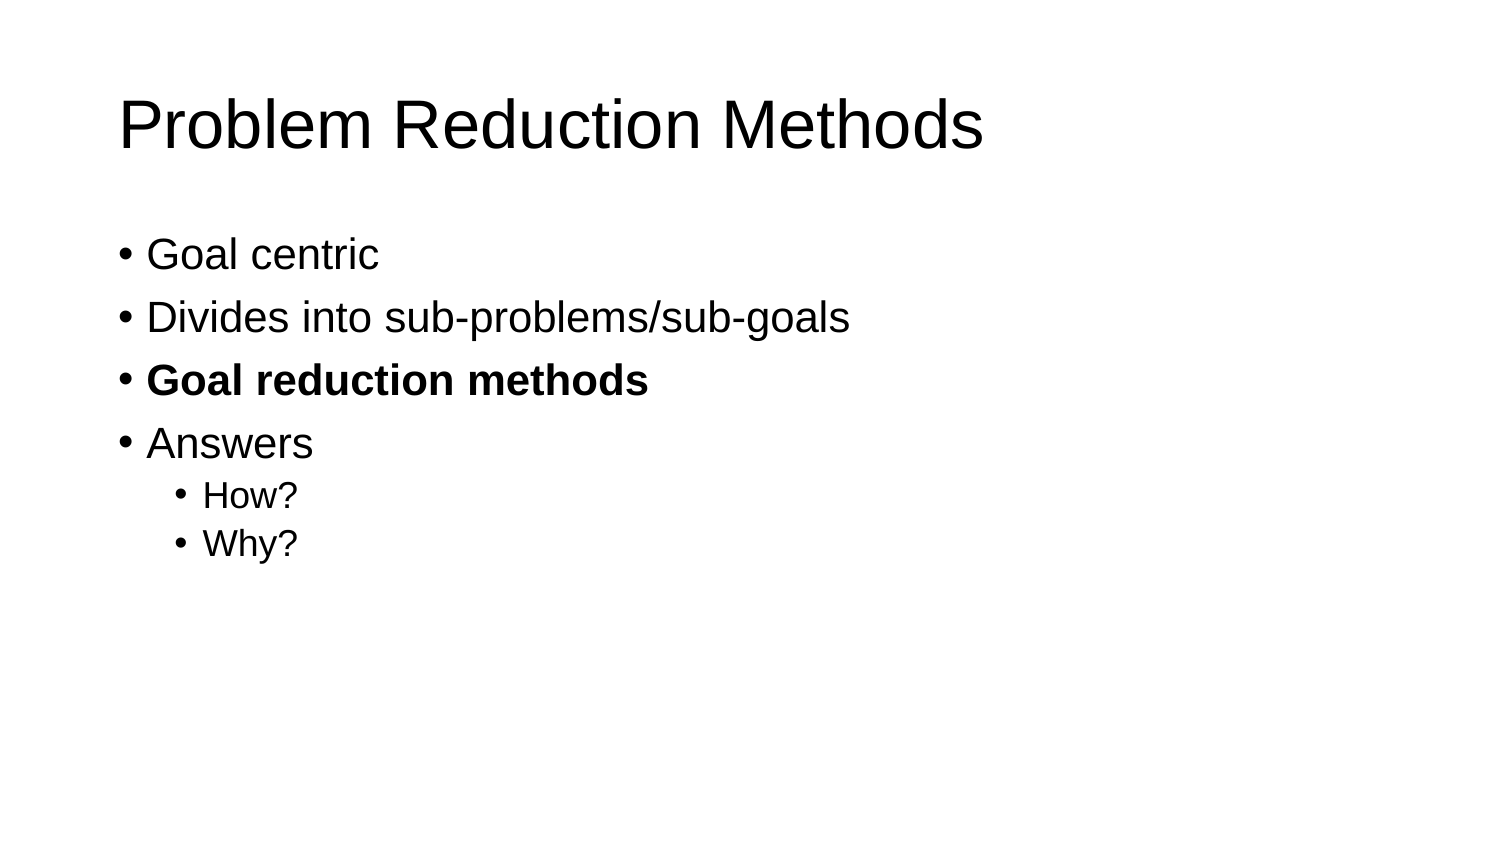

# Problem Reduction Methods
Goal centric
Divides into sub-problems/sub-goals
Goal reduction methods
Answers
How?
Why?